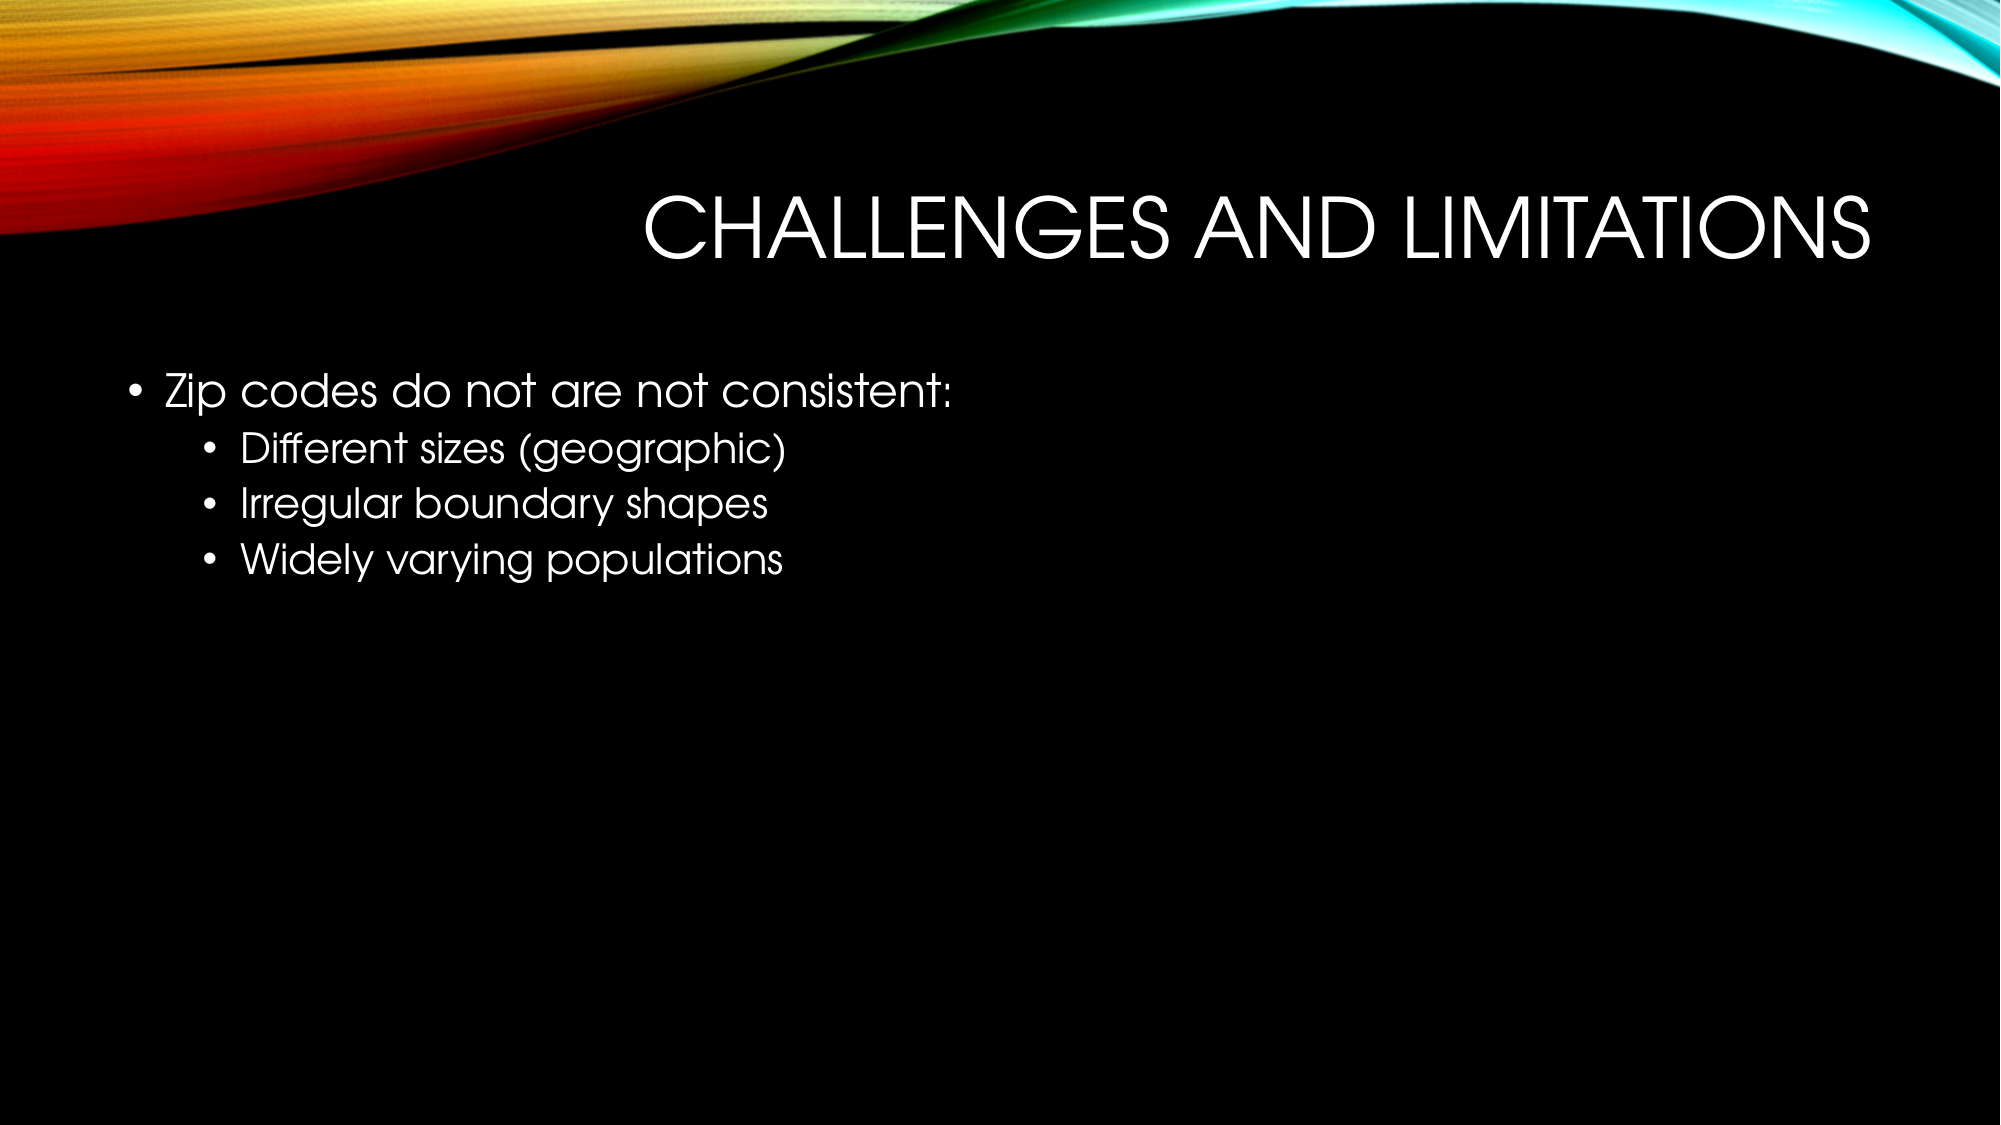

# Challenges and limitations
Zip codes do not are not consistent:
Different sizes (geographic)
Irregular boundary shapes
Widely varying populations